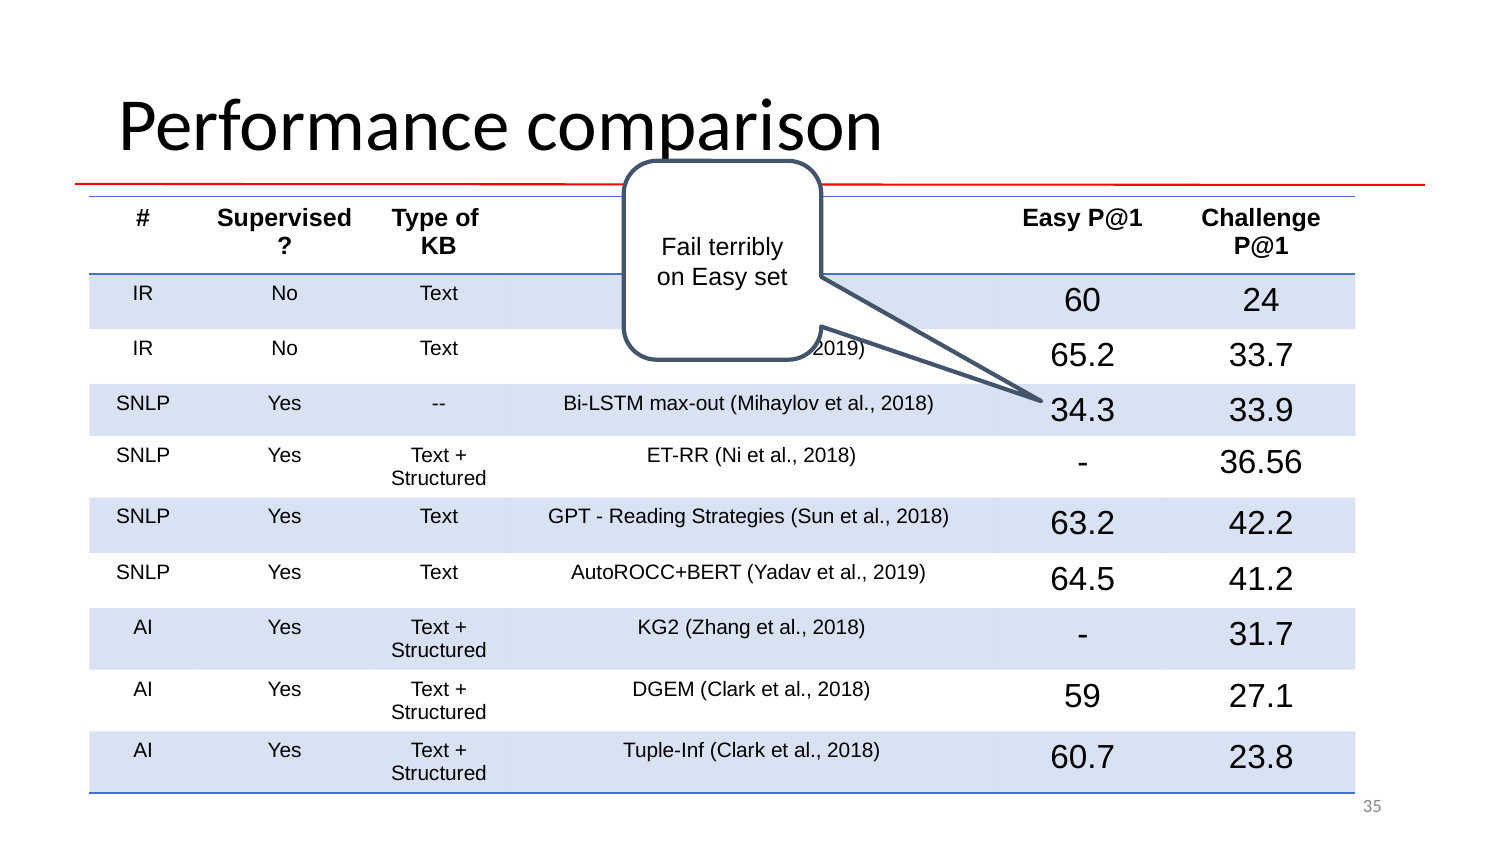

# Performance comparison
Fail terribly on Easy set
| # | Supervised ? | Type of KB | Model | Easy P@1 | Challenge P@1 |
| --- | --- | --- | --- | --- | --- |
| IR | No | Text | BM25 (IR Solver) | 60 | 24 |
| IR | No | Text | AHE (Yadav et al., 2019) | 65.2 | 33.7 |
| SNLP | Yes | -- | Bi-LSTM max-out (Mihaylov et al., 2018) | 34.3 | 33.9 |
| SNLP | Yes | Text + Structured | ET-RR (Ni et al., 2018) | - | 36.56 |
| SNLP | Yes | Text | GPT - Reading Strategies (Sun et al., 2018) | 63.2 | 42.2 |
| SNLP | Yes | Text | AutoROCC+BERT (Yadav et al., 2019) | 64.5 | 41.2 |
| AI | Yes | Text + Structured | KG2 (Zhang et al., 2018) | - | 31.7 |
| AI | Yes | Text + Structured | DGEM (Clark et al., 2018) | 59 | 27.1 |
| AI | Yes | Text + Structured | Tuple-Inf (Clark et al., 2018) | 60.7 | 23.8 |
35